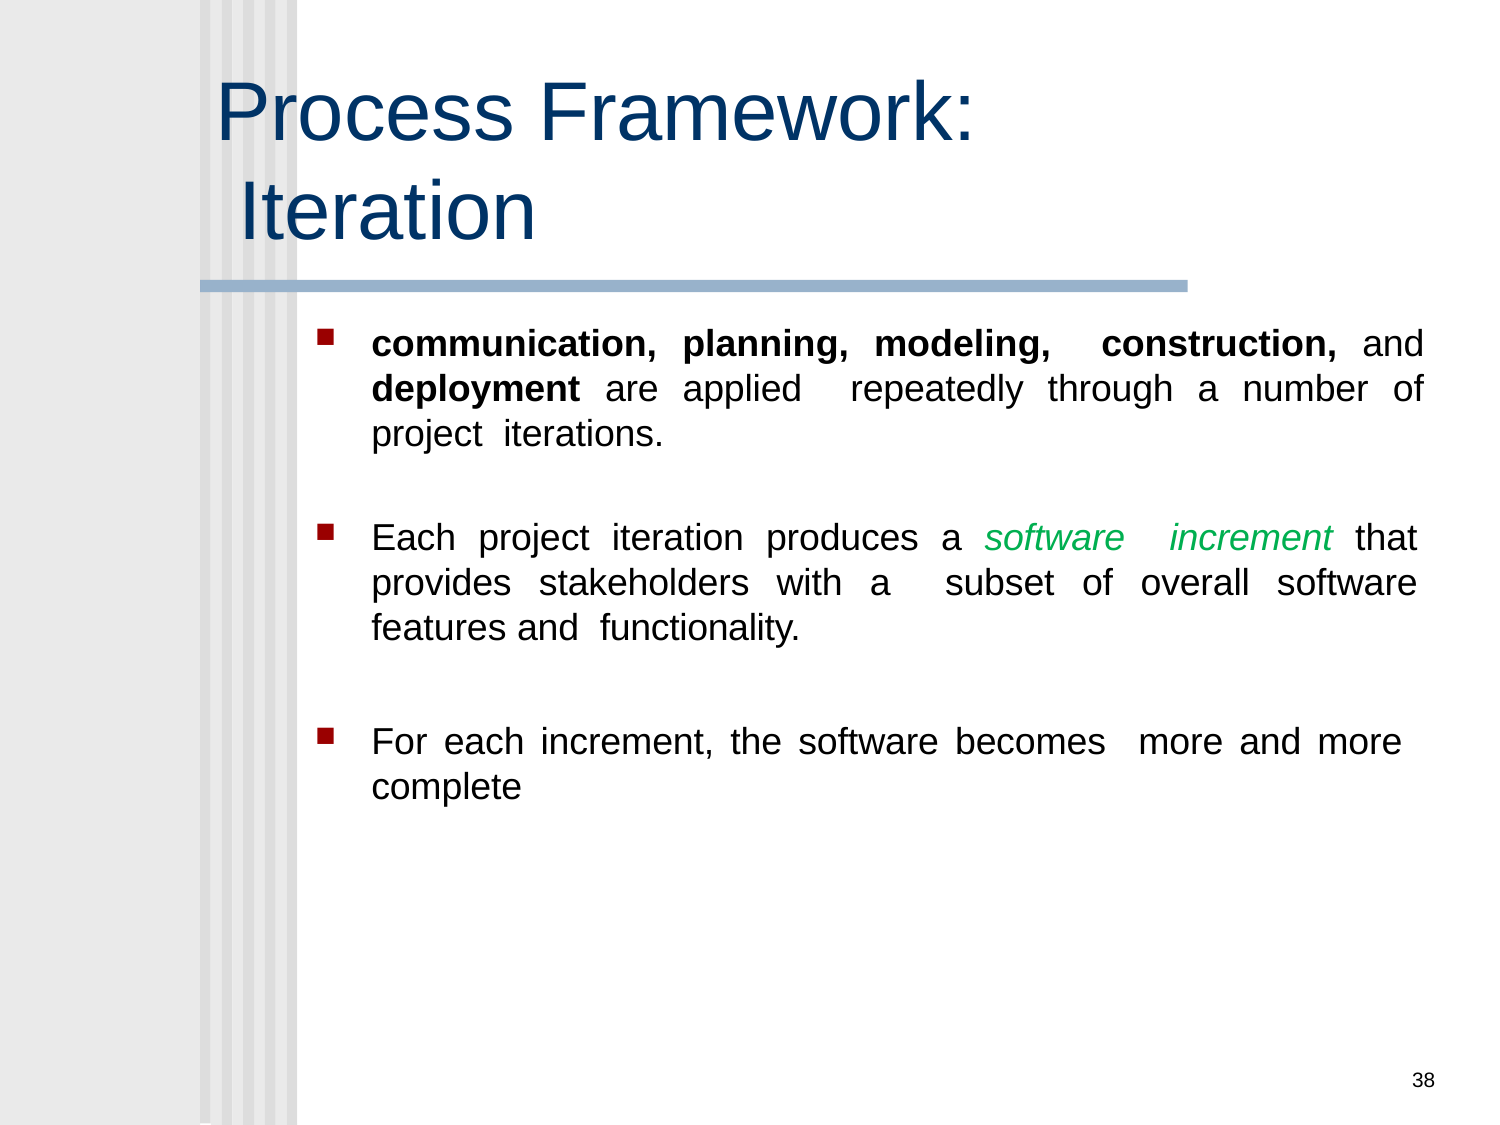

# Process Framework:  Iteration
communication, planning, modeling,  construction, and deployment are applied  repeatedly through a number of project  iterations.

Each project iteration produces a software  increment that provides stakeholders with a  subset of overall software features and  functionality.

For each increment, the software becomes  more and more complete
38